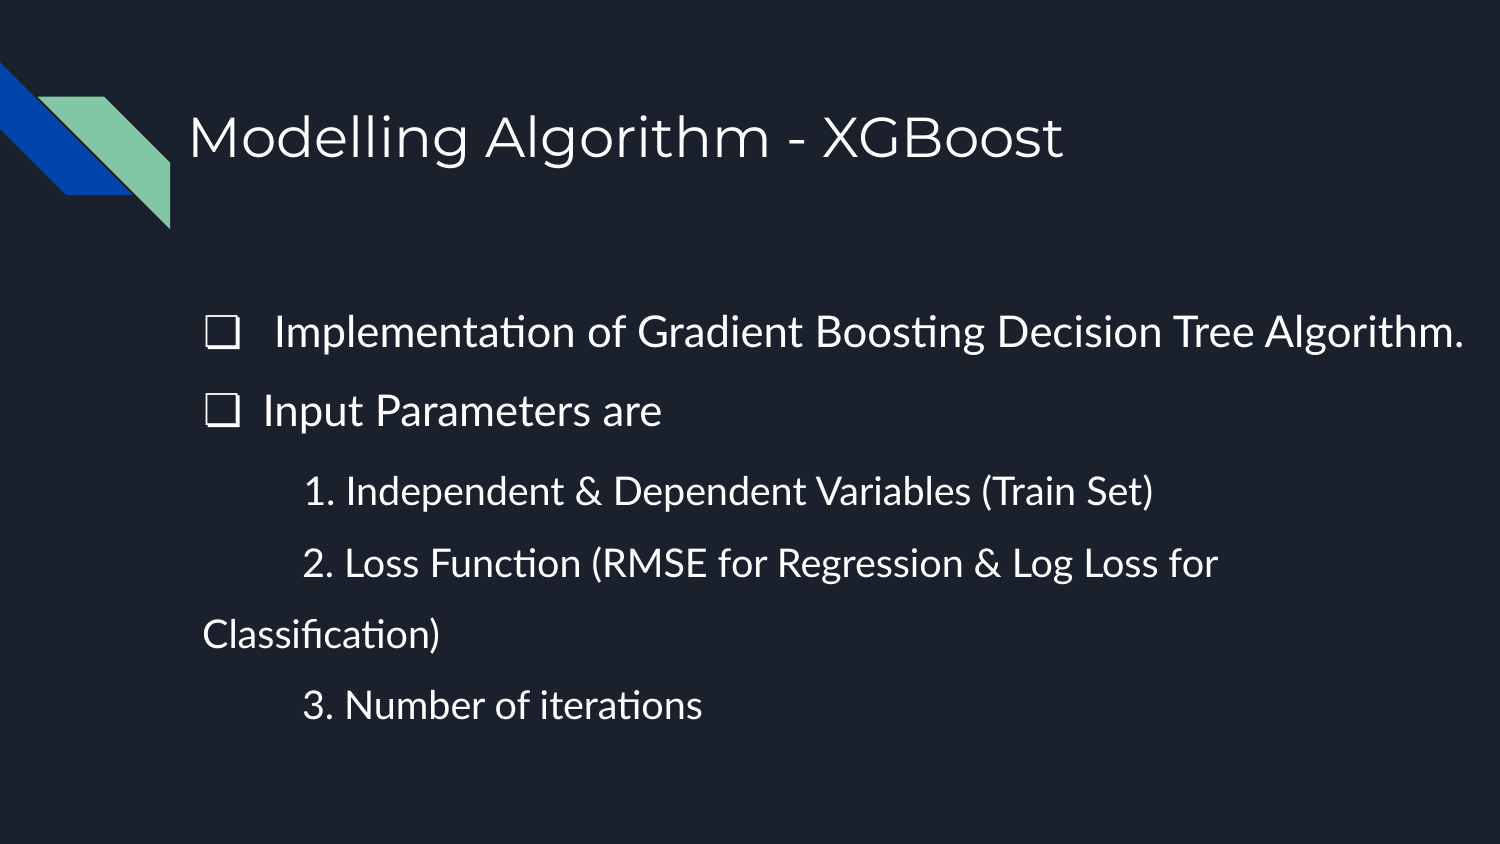

# Modelling Algorithm - XGBoost
 Implementation of Gradient Boosting Decision Tree Algorithm.
Input Parameters are
         1. Independent & Dependent Variables (Train Set)
          2. Loss Function (RMSE for Regression & Log Loss for Classification)
          3. Number of iterations